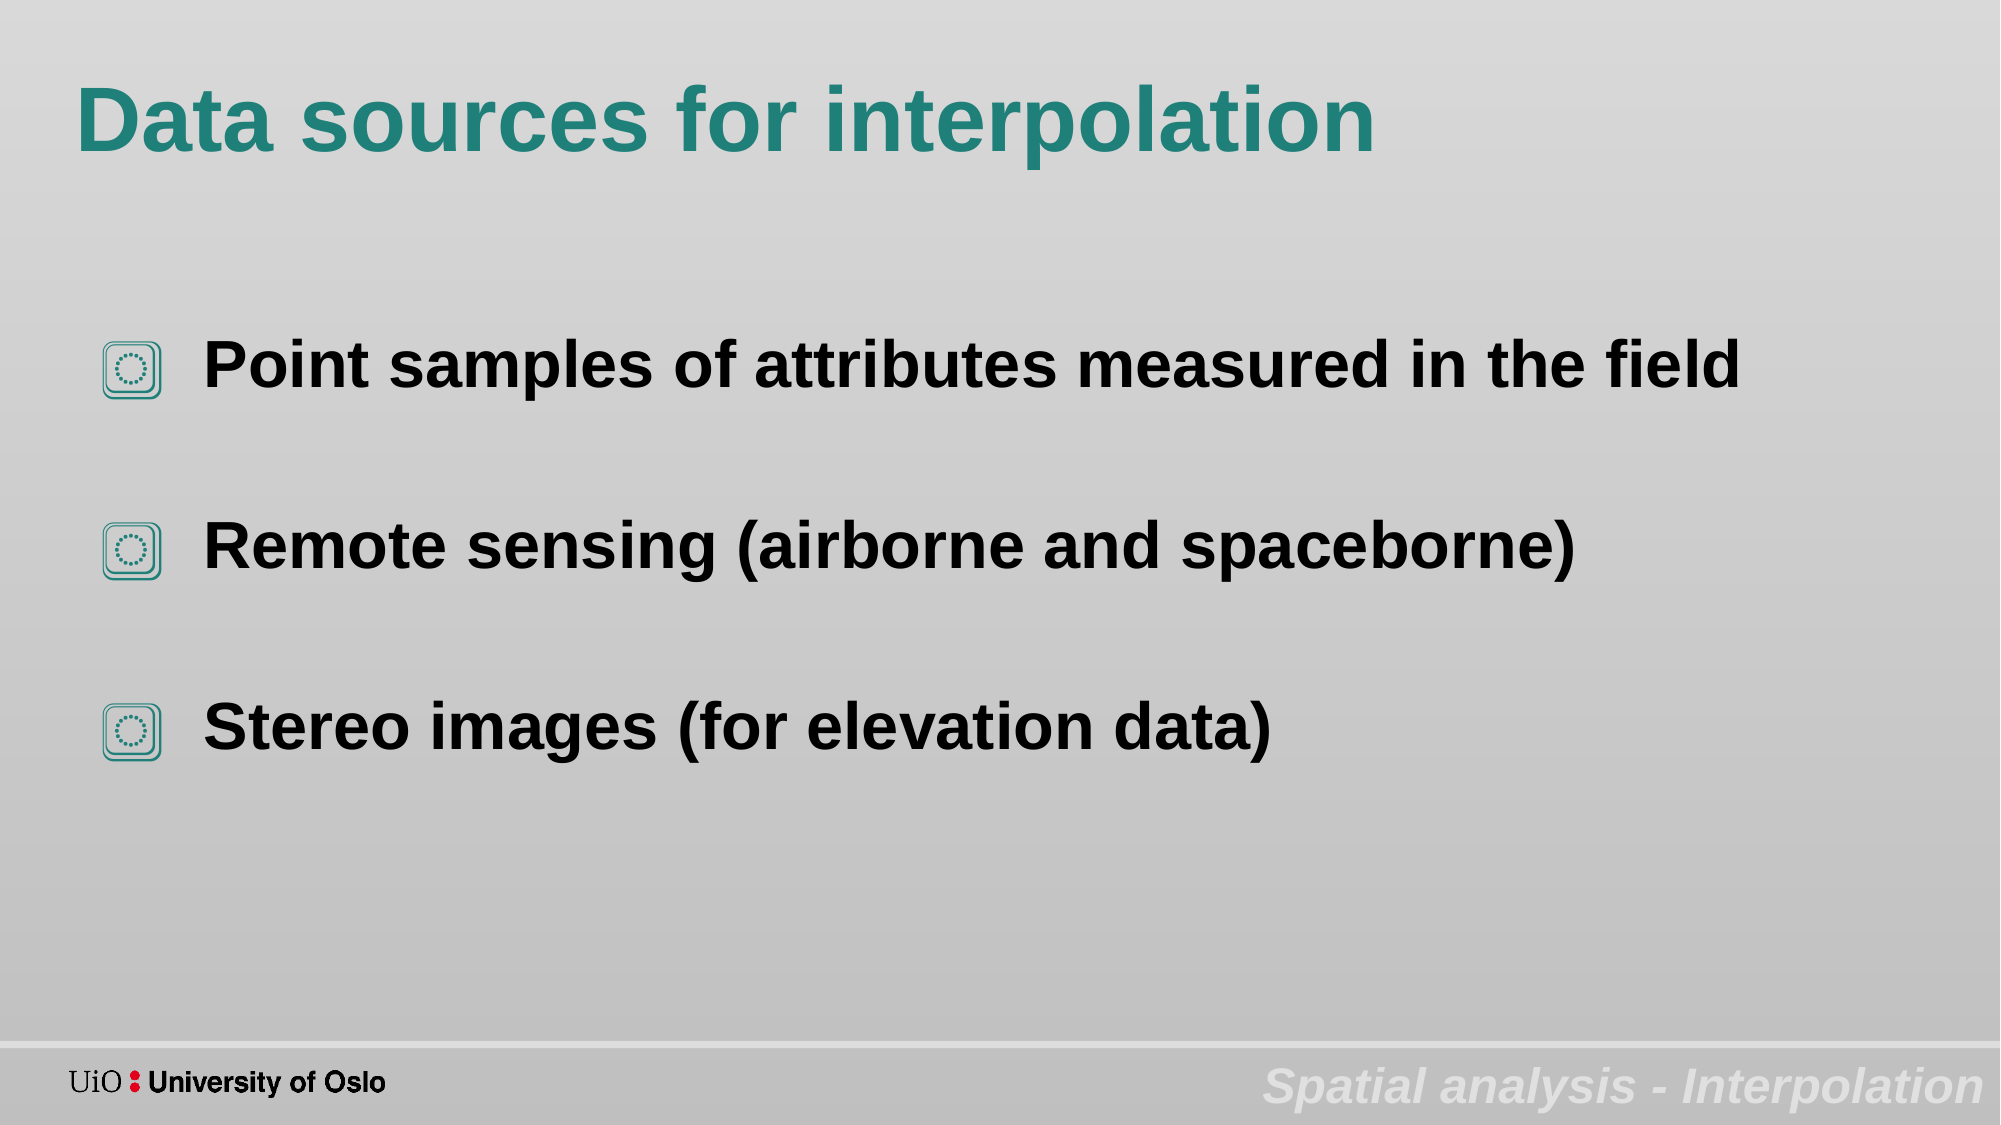

Data sources for interpolation
Point samples of attributes measured in the field
Remote sensing (airborne and spaceborne)
Stereo images (for elevation data)